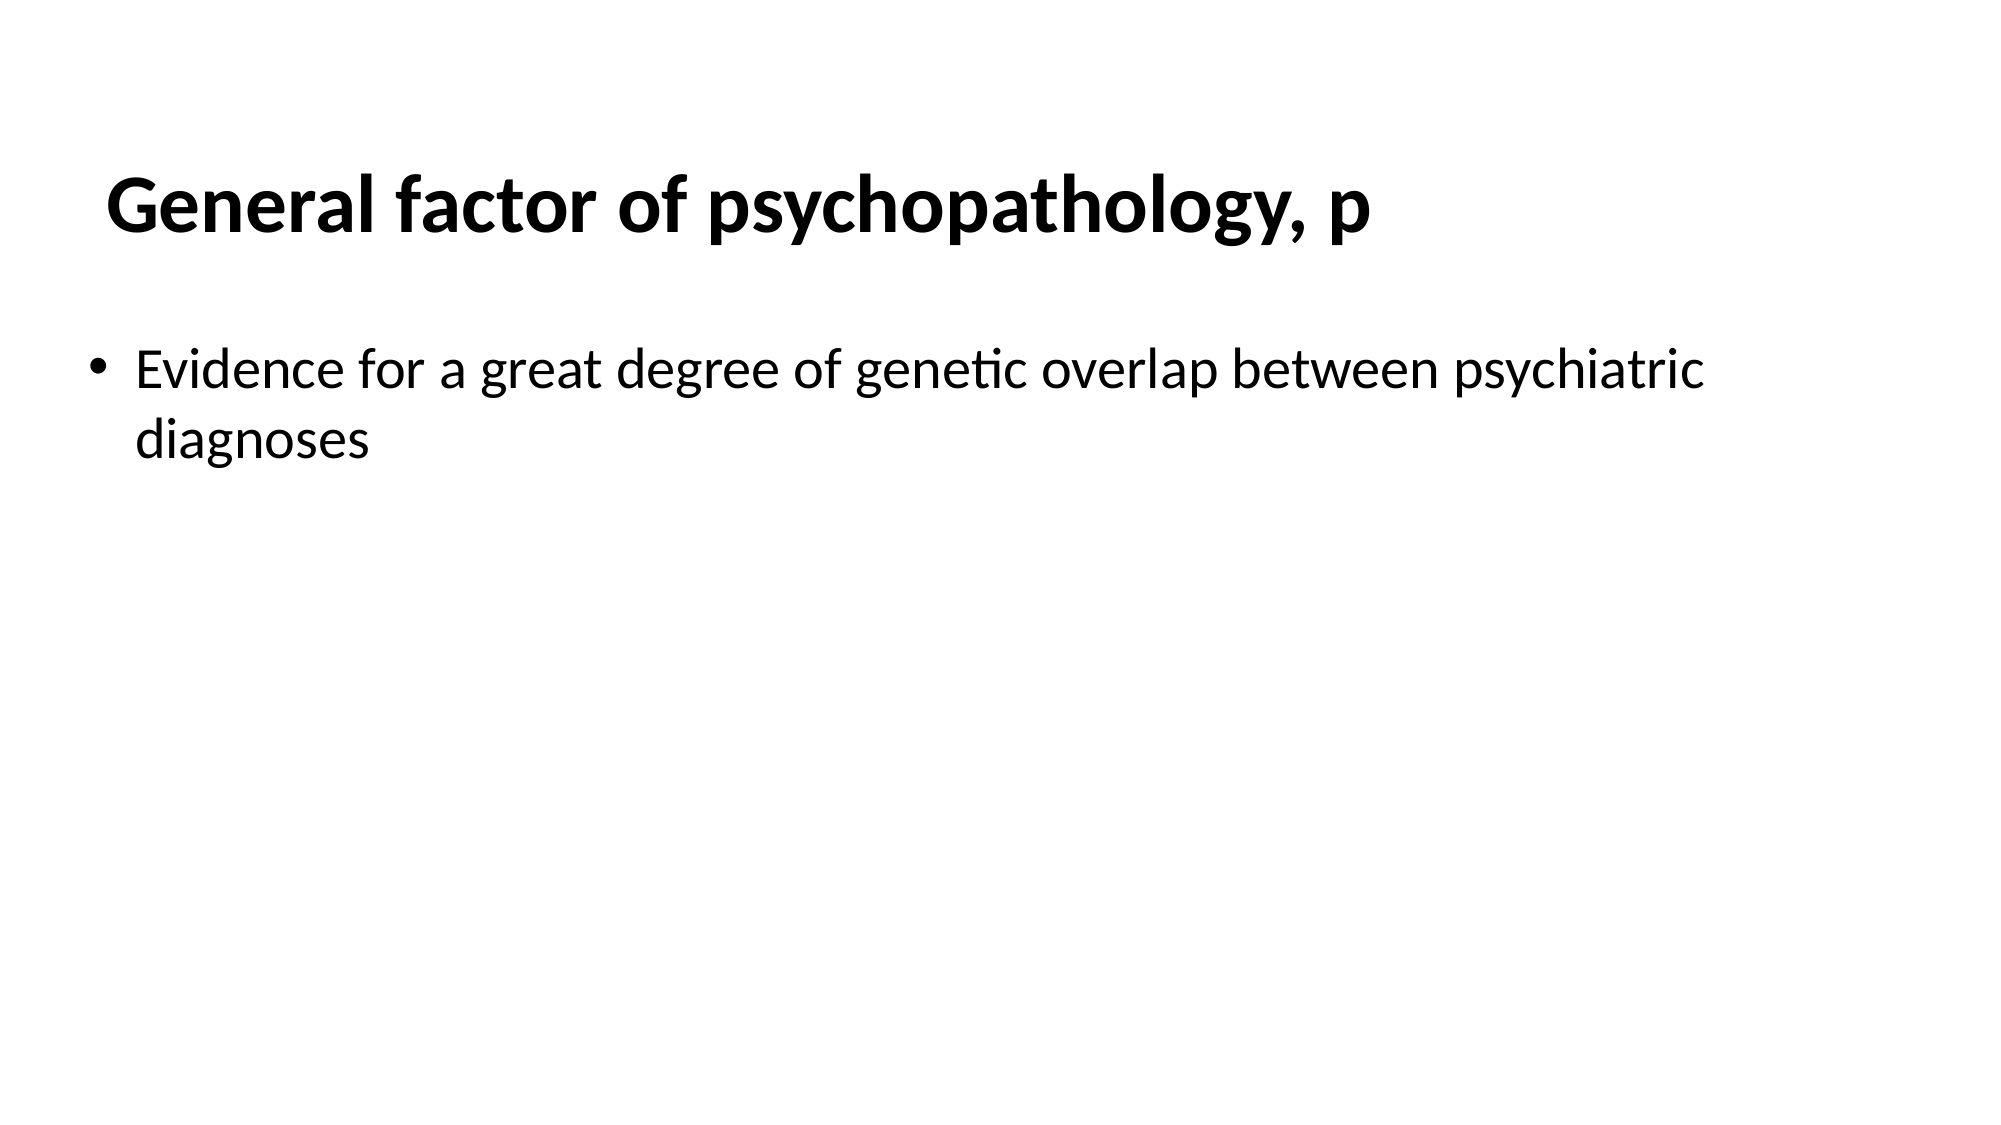

General factor of psychopathology, p
Evidence for a great degree of genetic overlap between psychiatric diagnoses